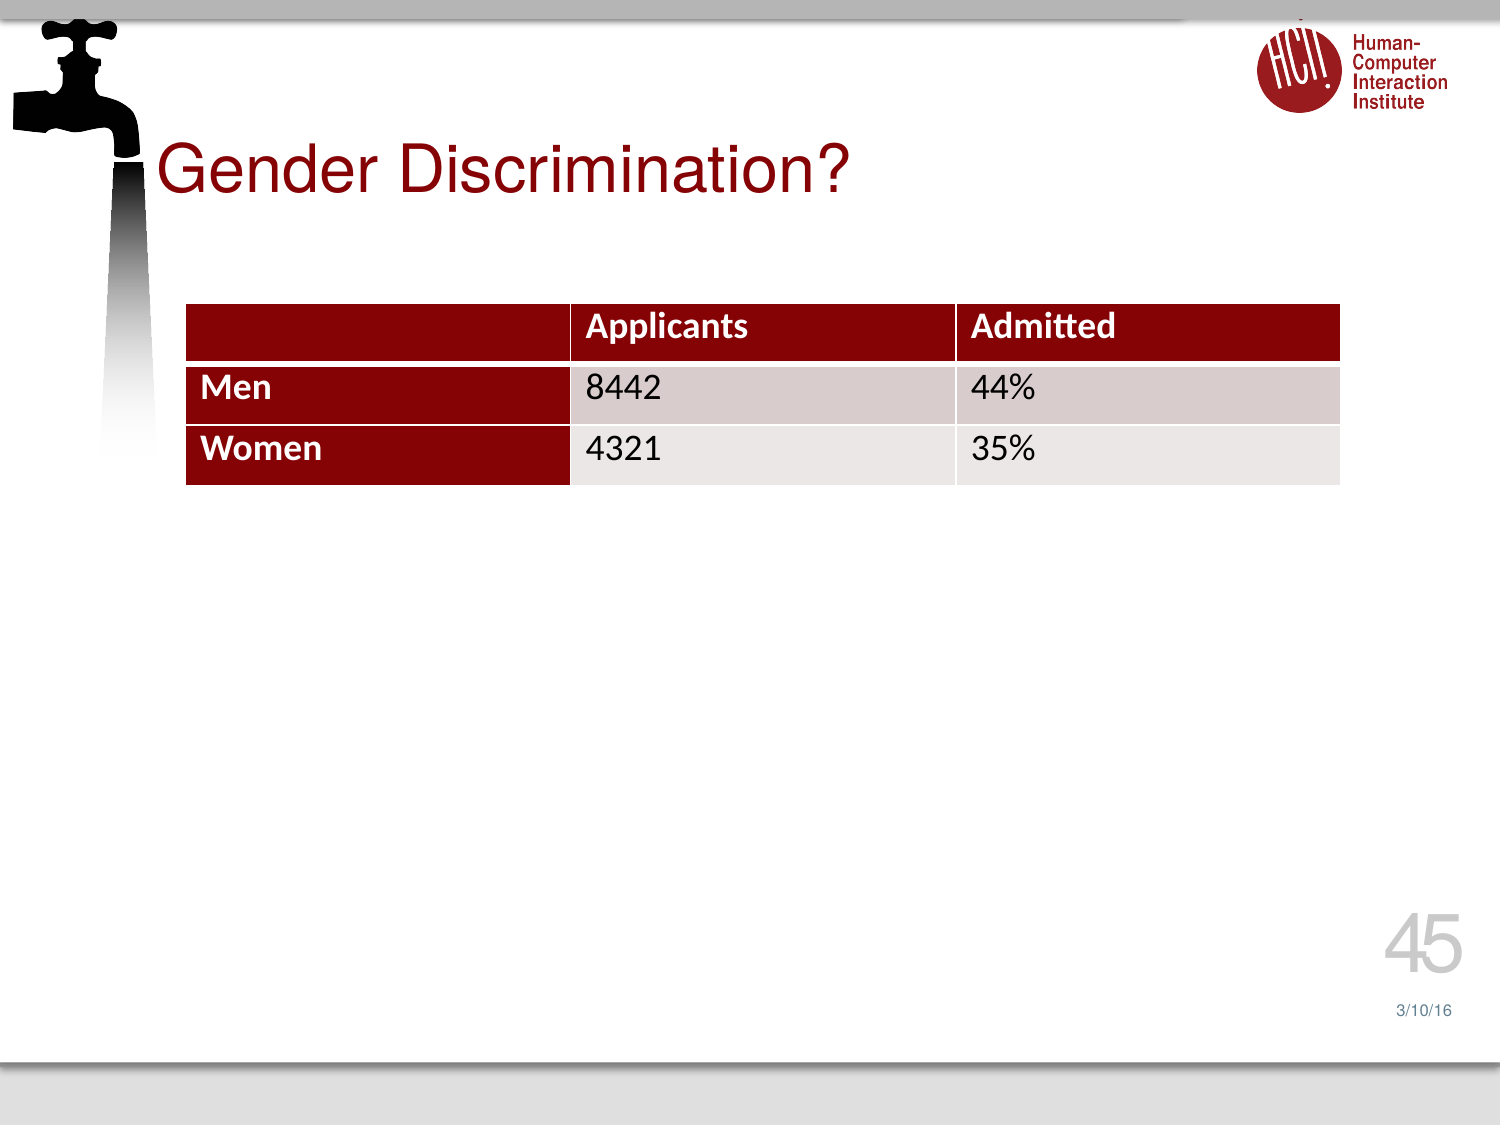

# Gender Discrimination?
|  | Applicants | Admitted |
| --- | --- | --- |
| Men | 8442 | 44% |
| Women | 4321 | 35% |
45
3/10/16